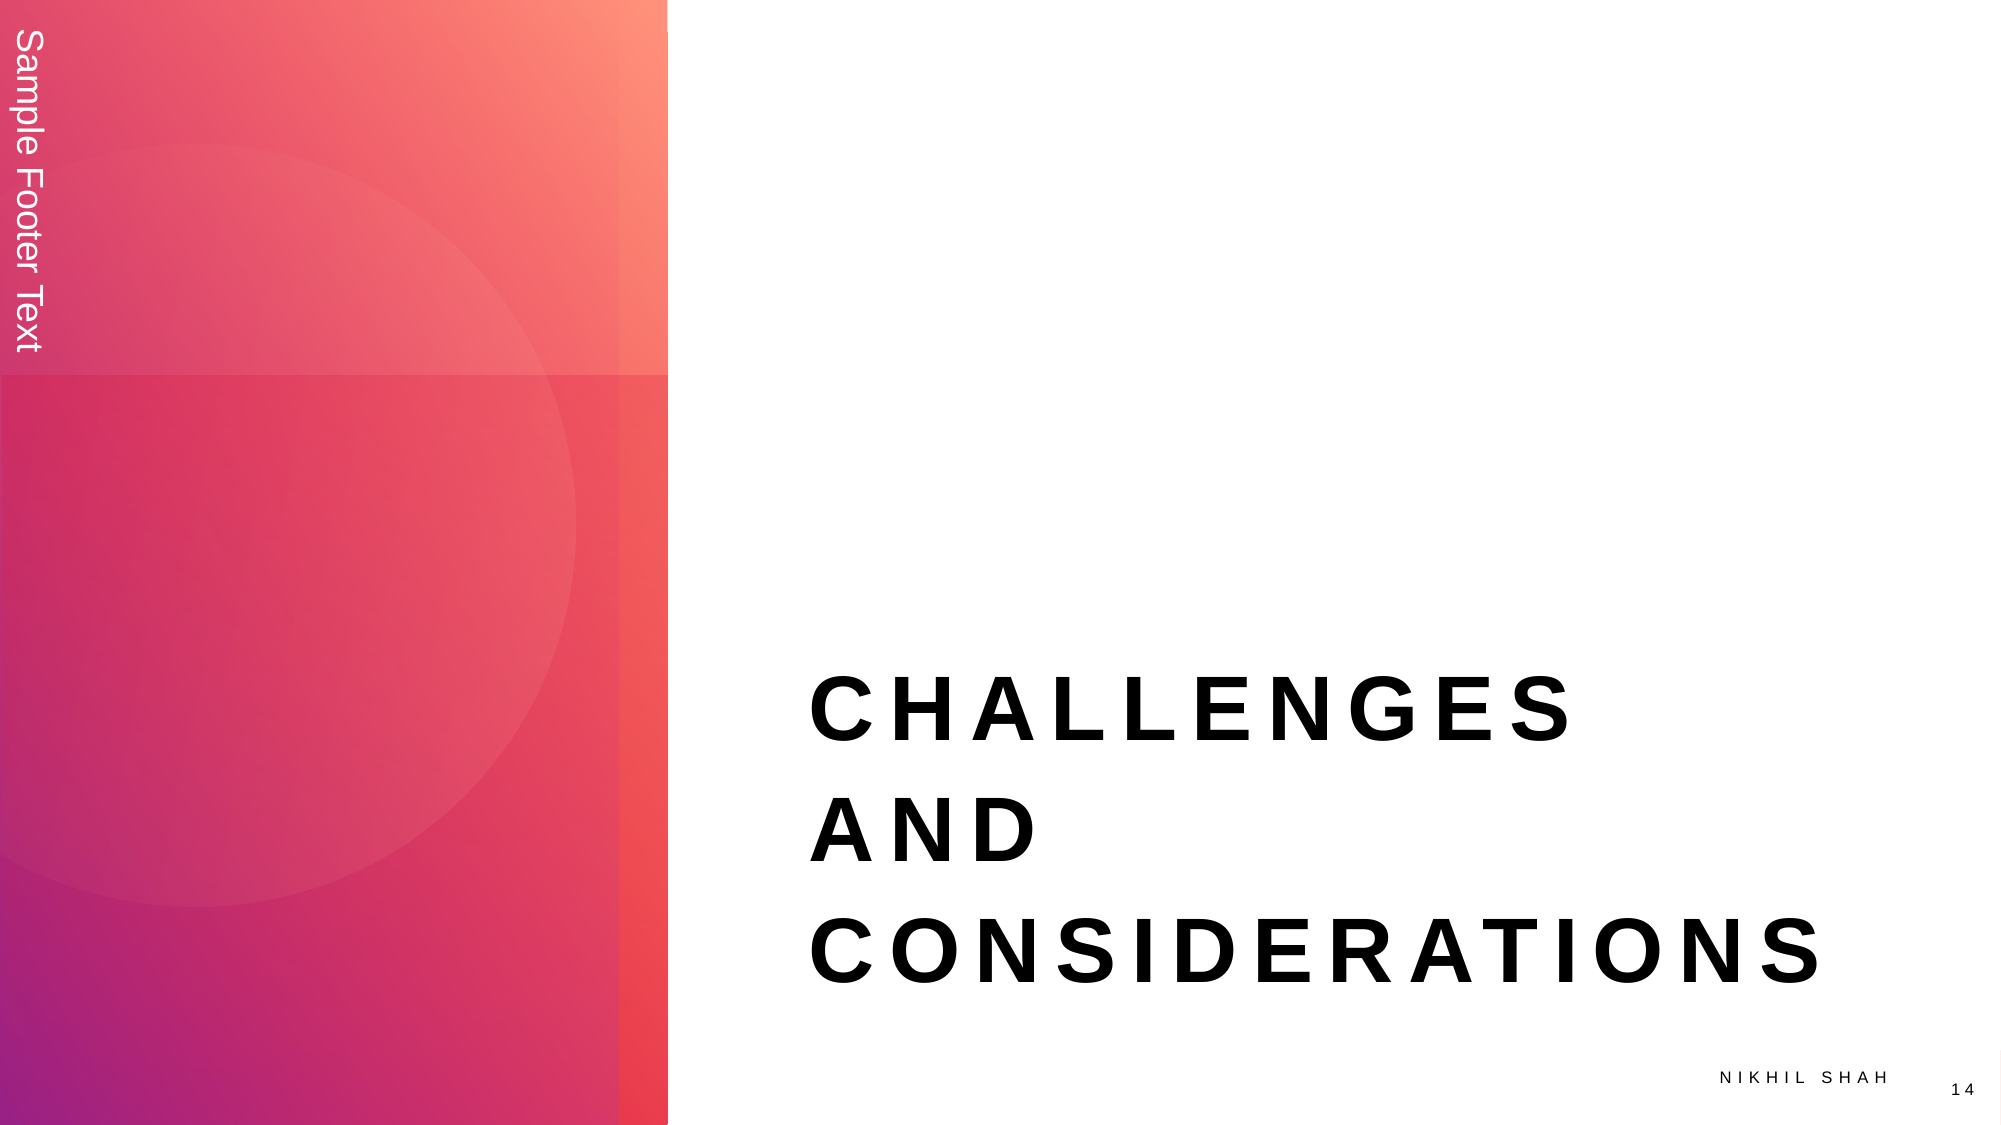

Sample Footer Text
# Challenges and Considerations
Nikhil shah

14